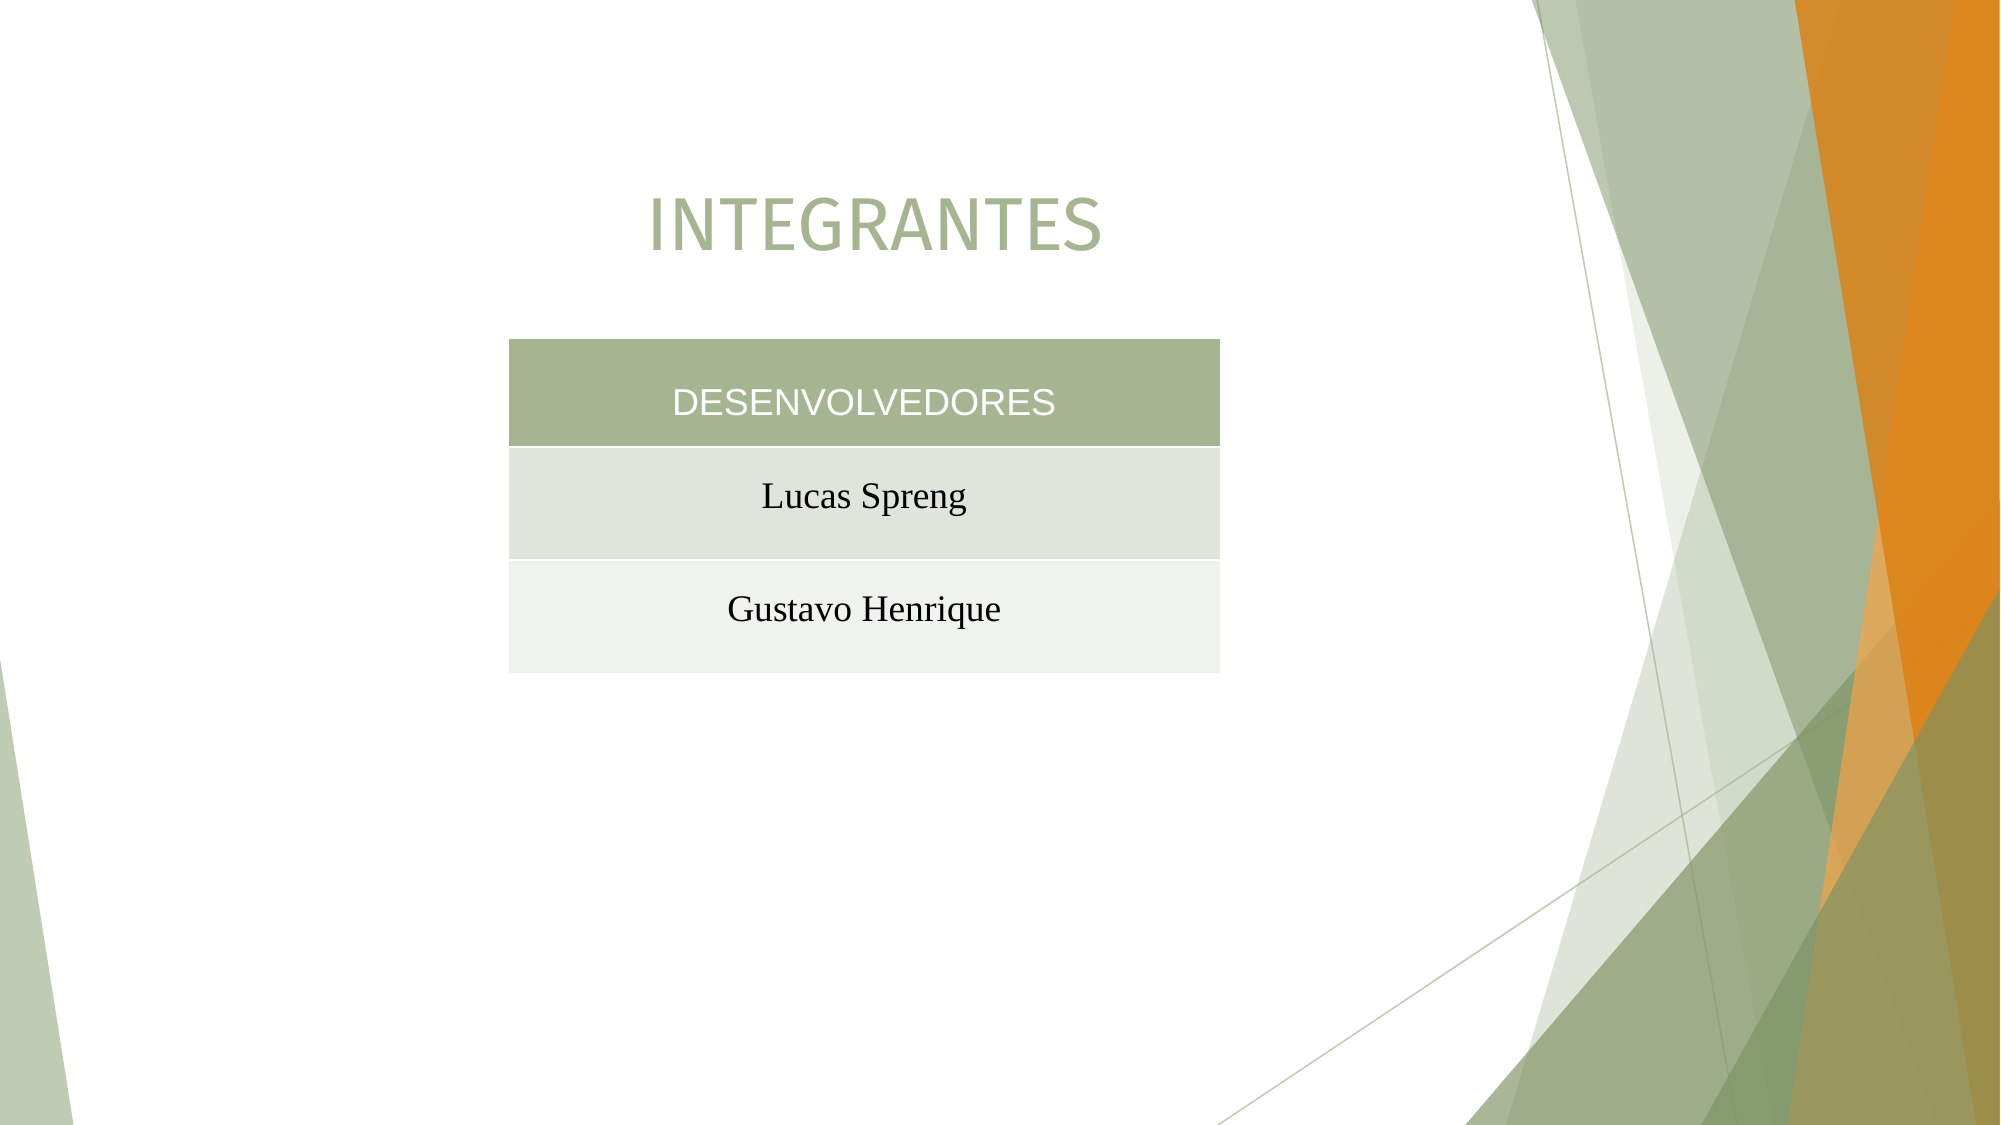

# INTEGRANTES
| DESENVOLVEDORES |
| --- |
| Lucas Spreng |
| Gustavo Henrique |